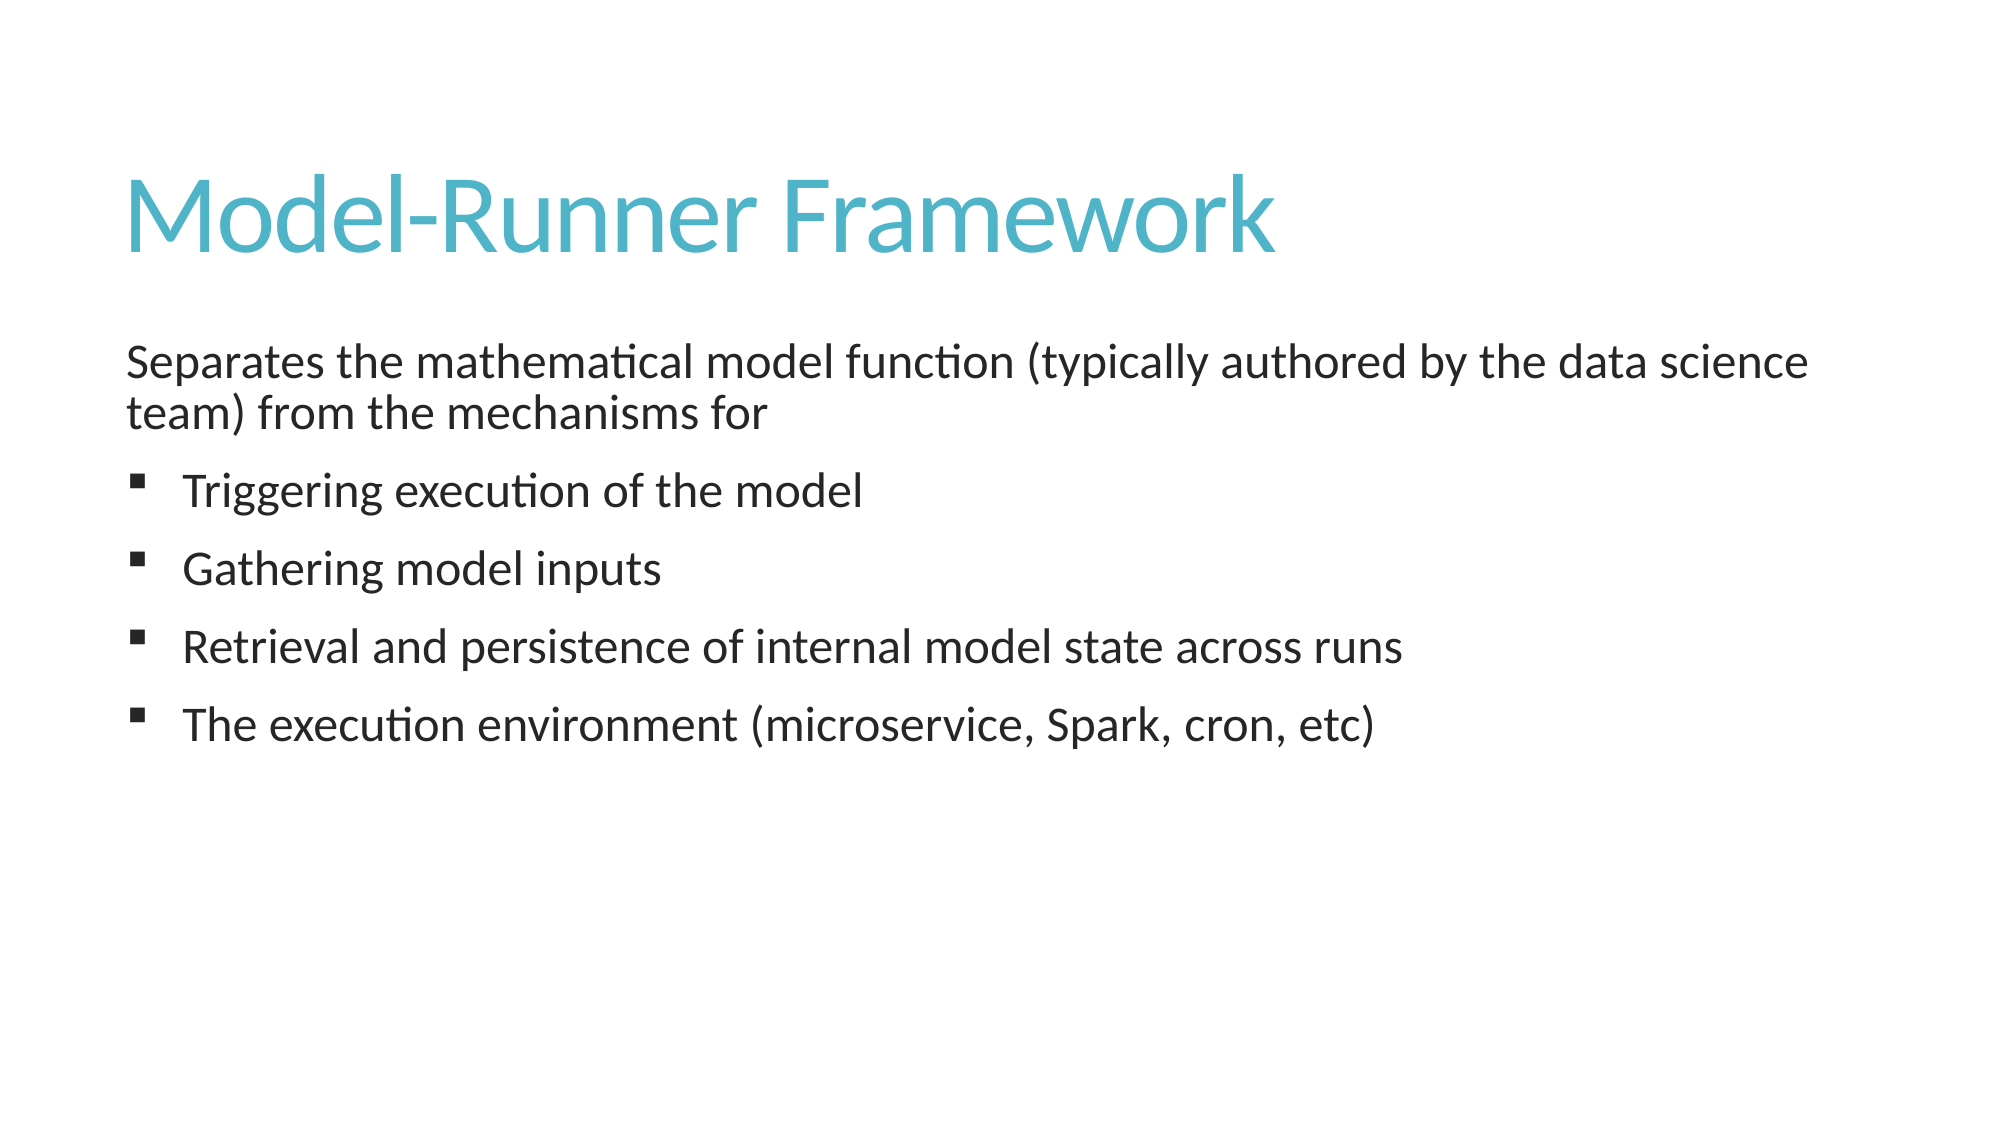

# Model-Runner Framework
Separates the mathematical model function (typically authored by the data science team) from the mechanisms for
Triggering execution of the model
Gathering model inputs
Retrieval and persistence of internal model state across runs
The execution environment (microservice, Spark, cron, etc)